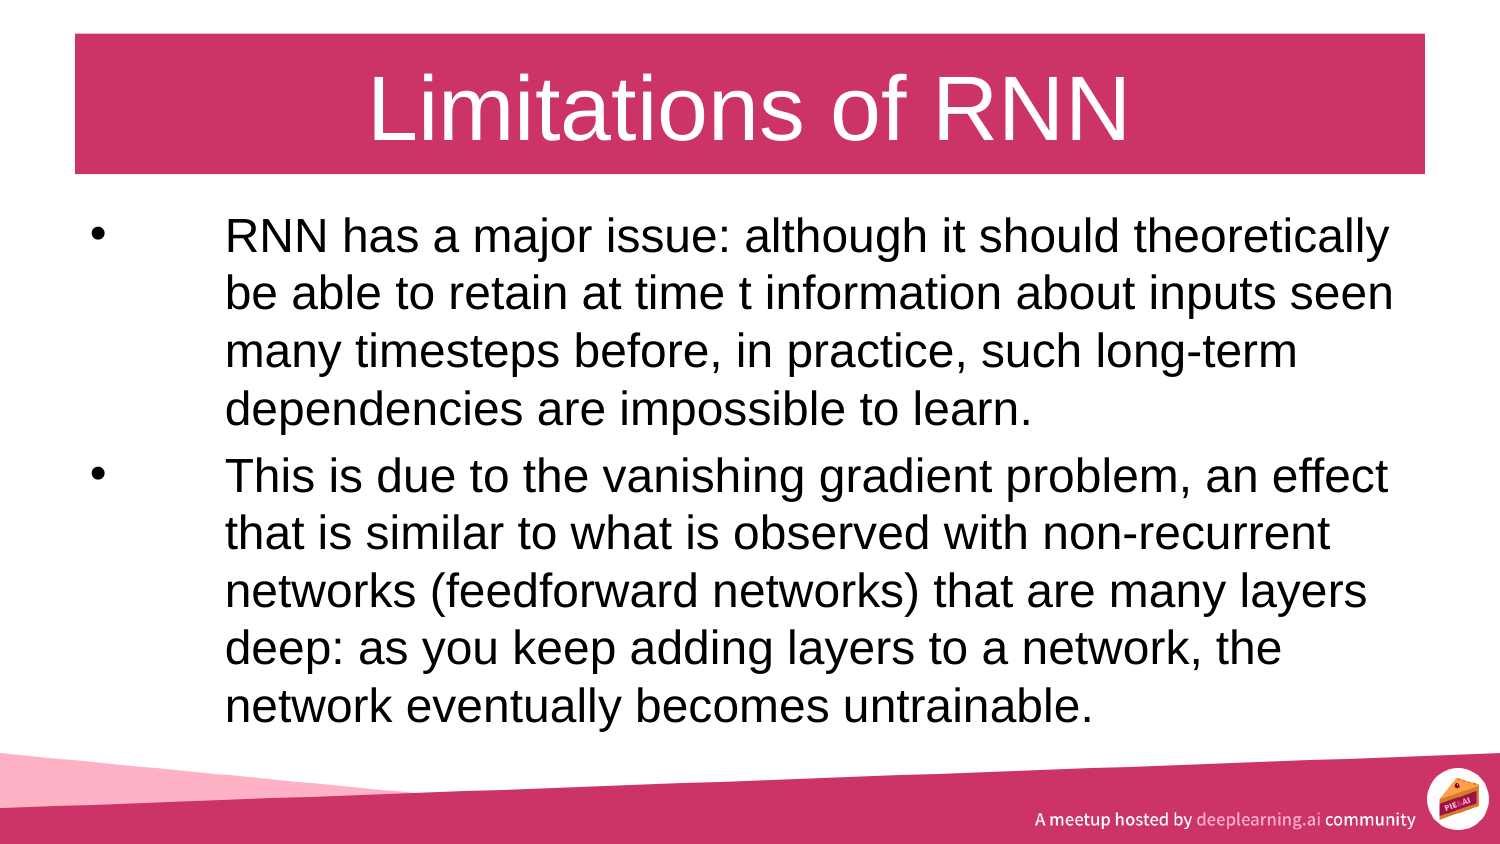

Limitations of RNN
RNN has a major issue: although it should theoretically be able to retain at time t information about inputs seen many timesteps before, in practice, such long-term dependencies are impossible to learn.
This is due to the vanishing gradient problem, an effect that is similar to what is observed with non-recurrent networks (feedforward networks) that are many layers deep: as you keep adding layers to a network, the network eventually becomes untrainable.